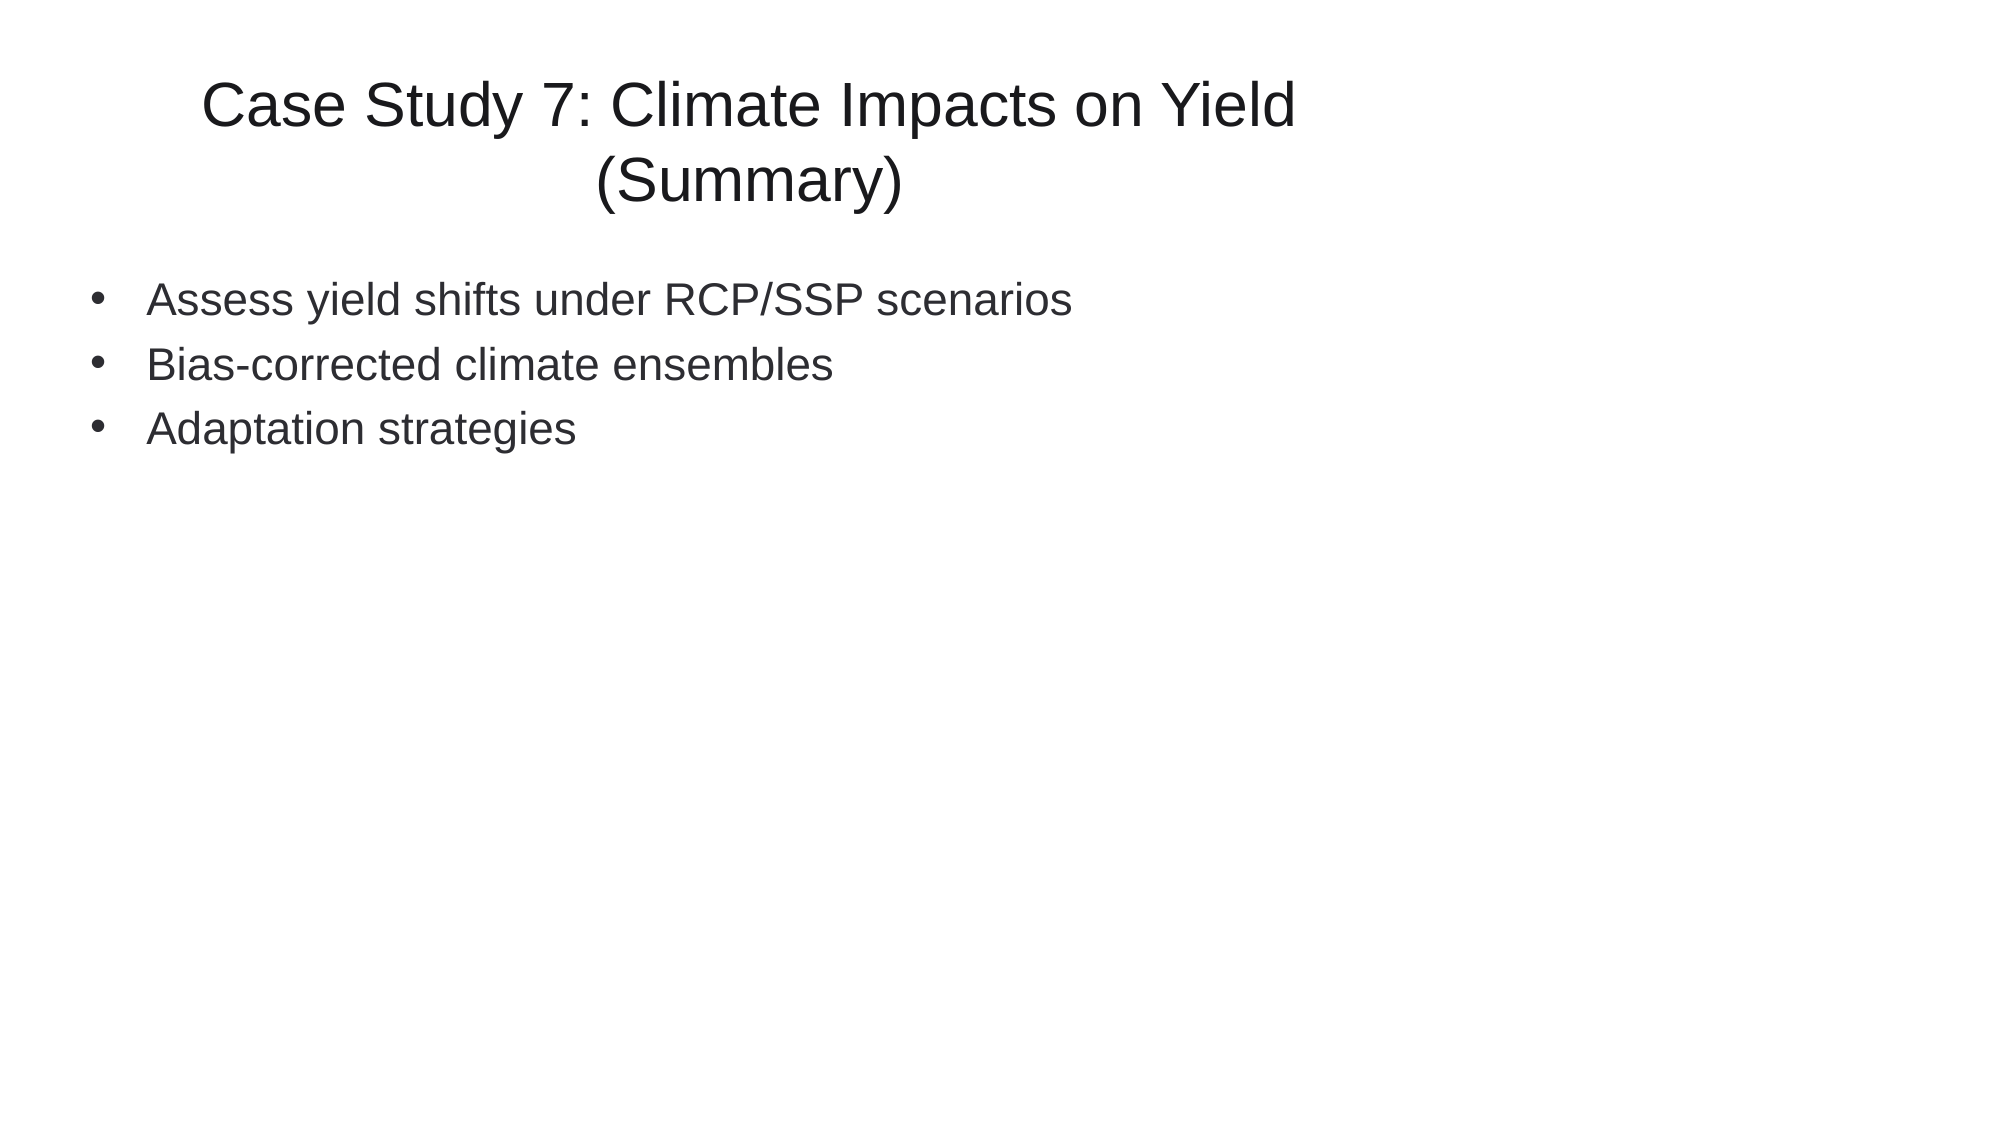

# Case Study 7: Climate Impacts on Yield (Summary)
Assess yield shifts under RCP/SSP scenarios
Bias-corrected climate ensembles
Adaptation strategies